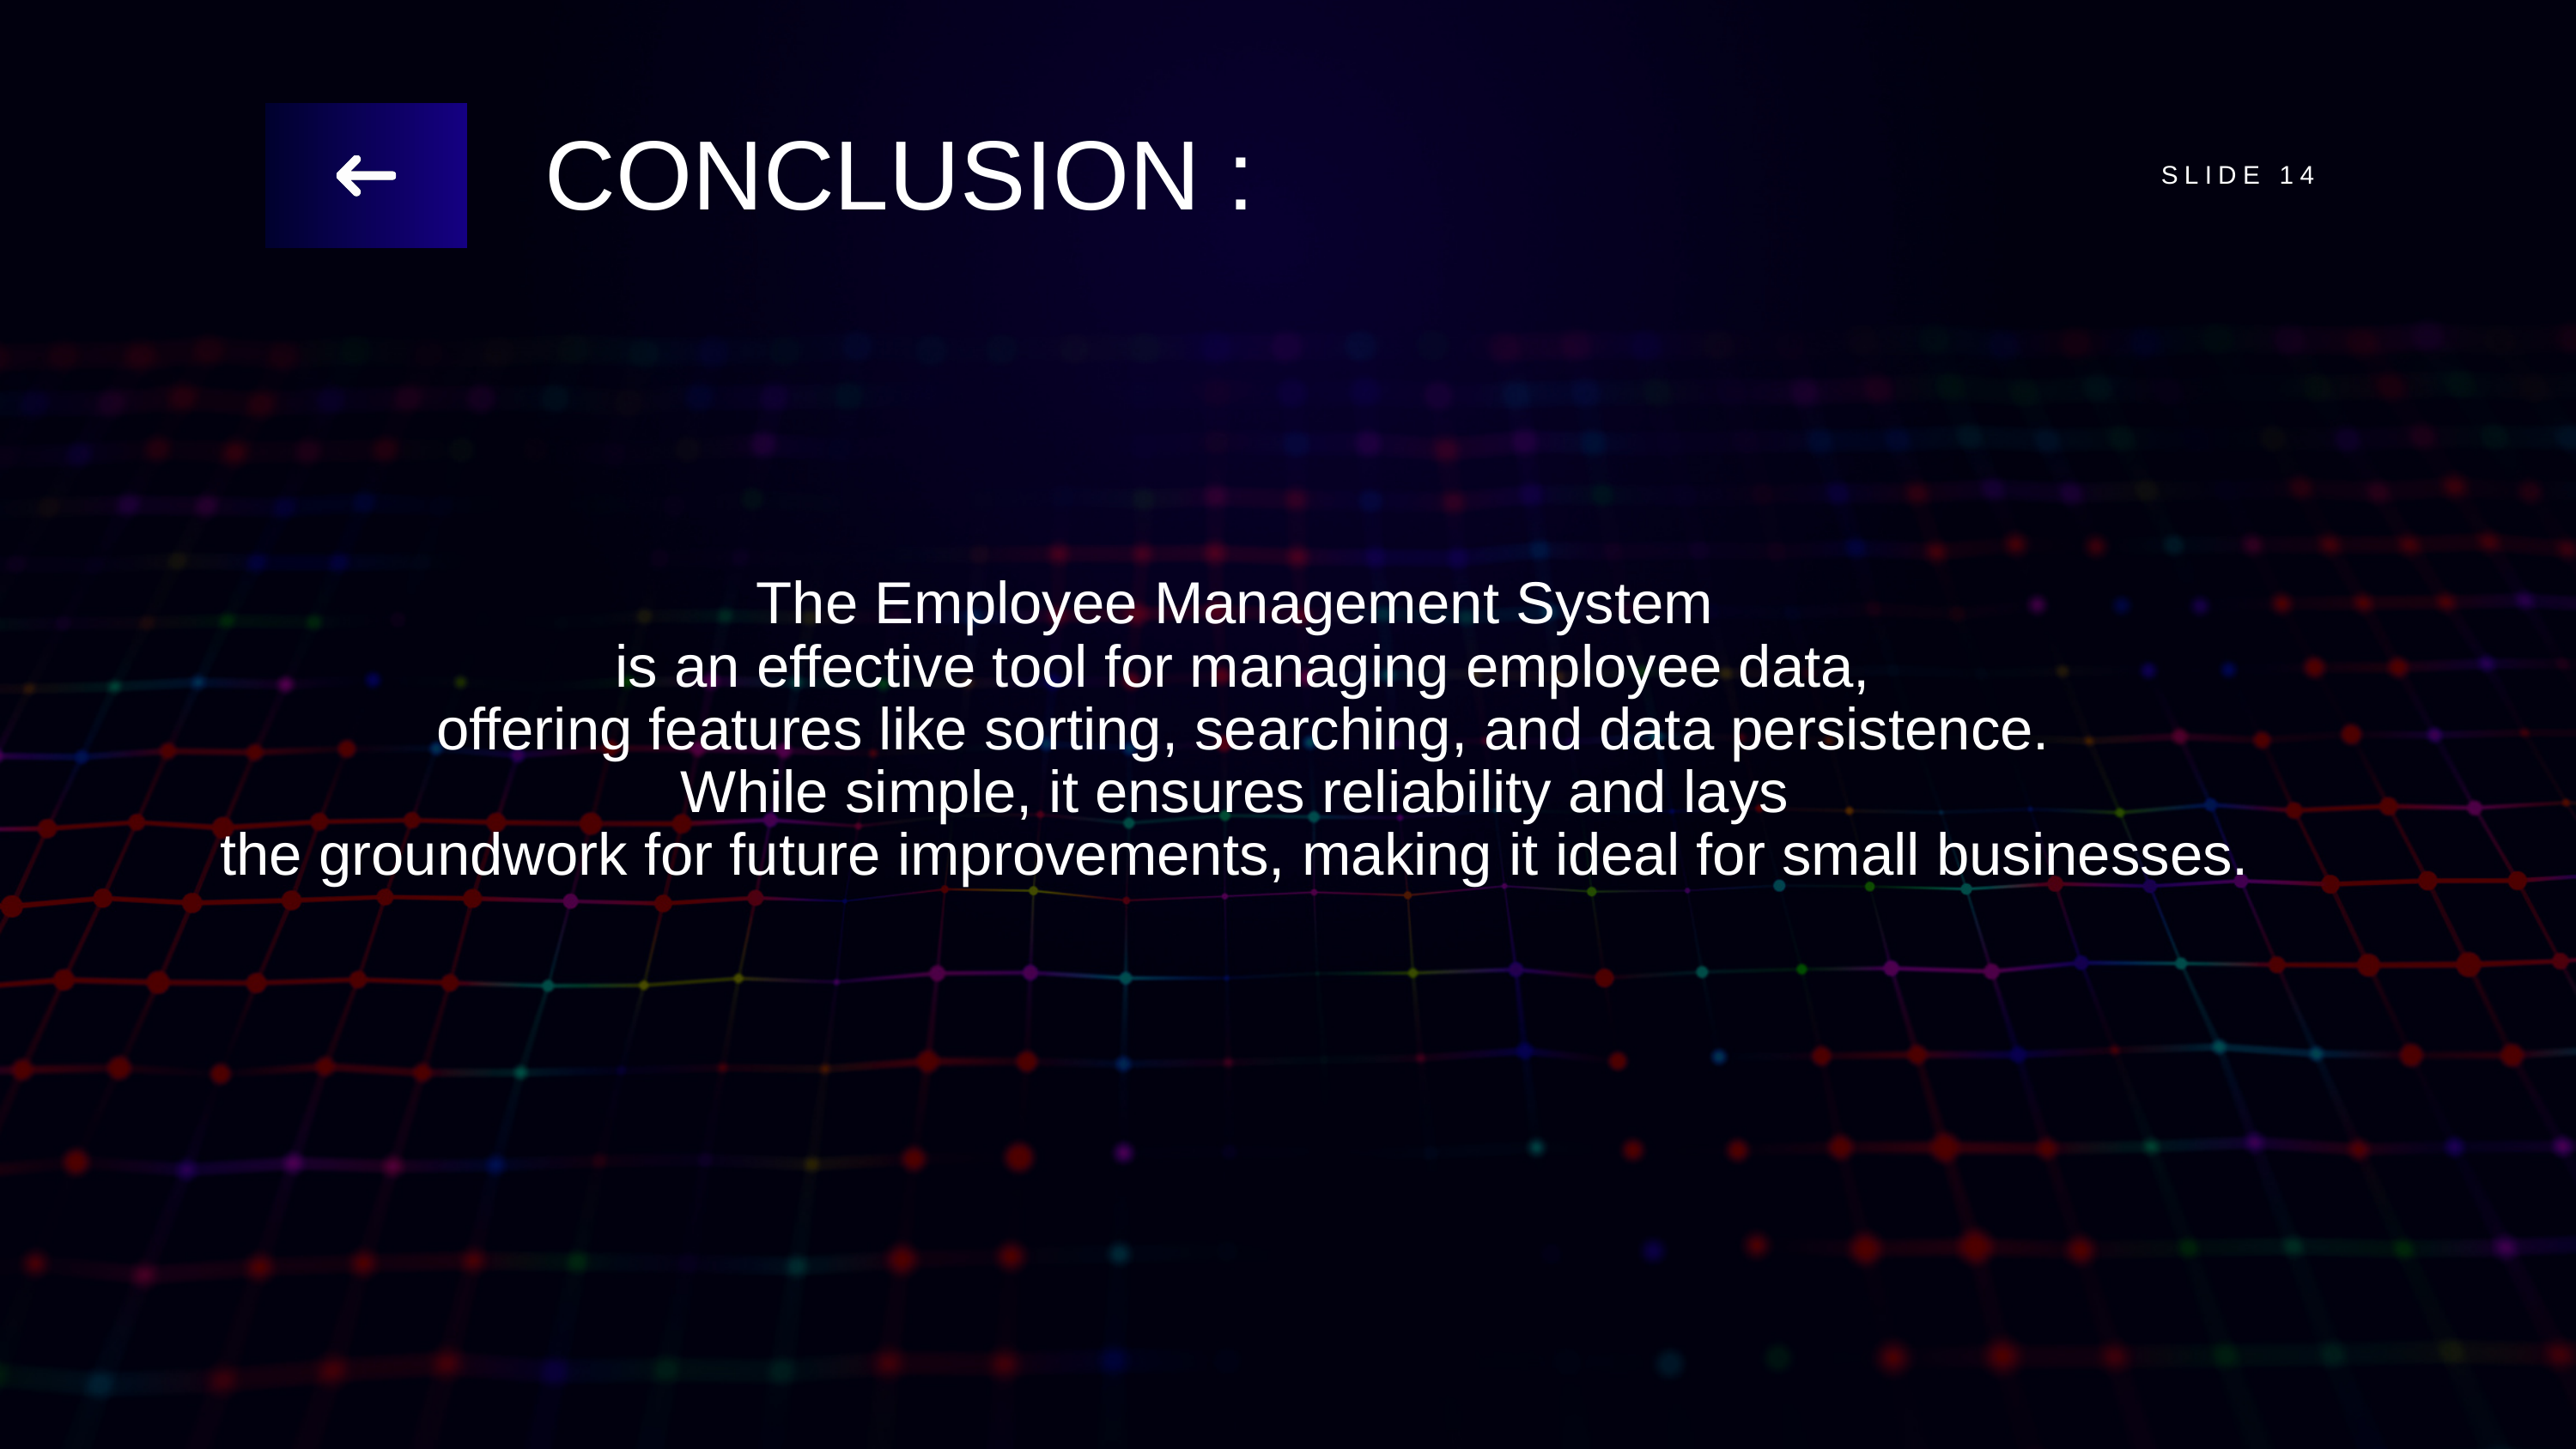

CONCLUSION :

SLIDE 14
The Employee Management System
 is an effective tool for managing employee data,
 offering features like sorting, searching, and data persistence.
 While simple, it ensures reliability and lays
the groundwork for future improvements, making it ideal for small businesses.